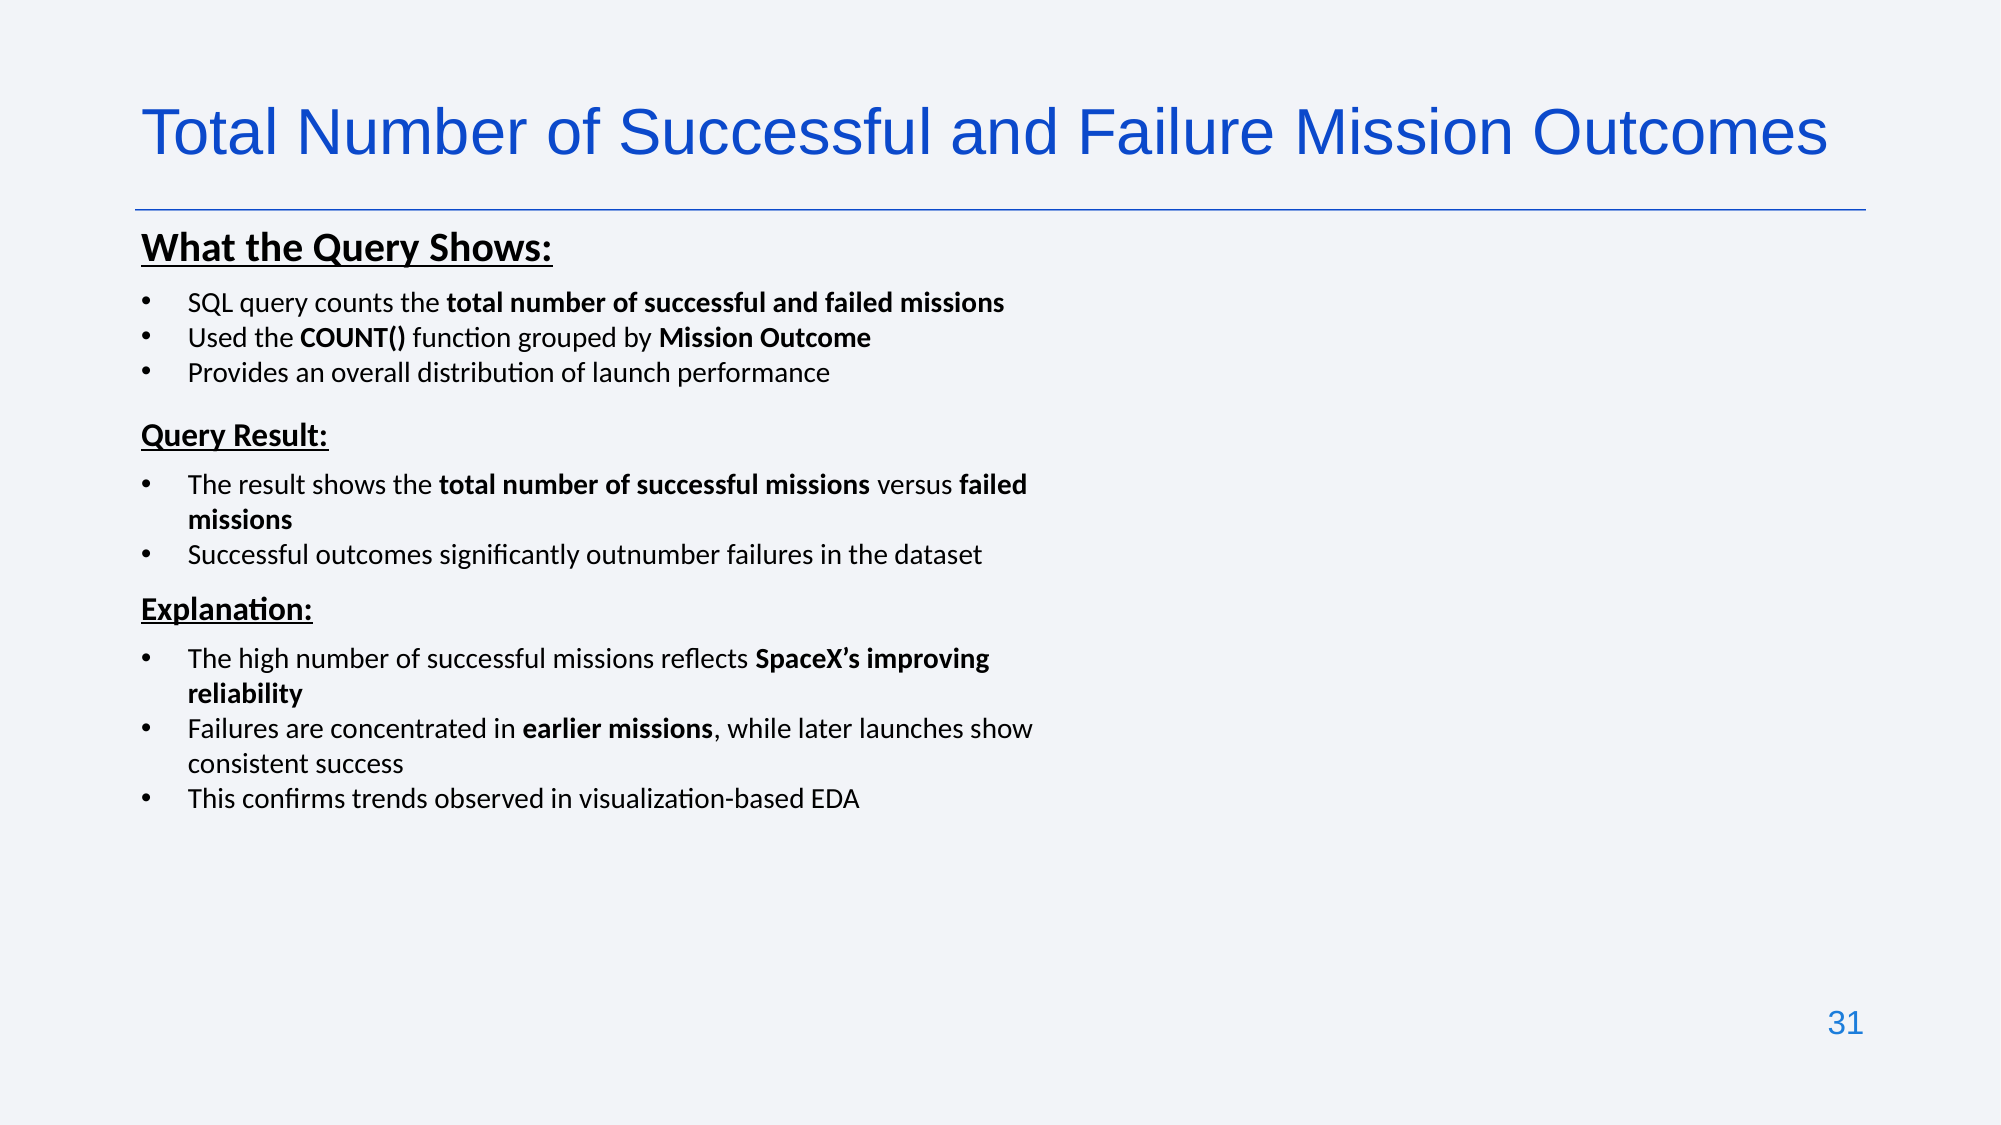

Total Number of Successful and Failure Mission Outcomes
What the Query Shows:
SQL query counts the total number of successful and failed missions
Used the COUNT() function grouped by Mission Outcome
Provides an overall distribution of launch performance
Query Result:
The result shows the total number of successful missions versus failed missions
Successful outcomes significantly outnumber failures in the dataset
Explanation:
The high number of successful missions reflects SpaceX’s improving reliability
Failures are concentrated in earlier missions, while later launches show consistent success
This confirms trends observed in visualization-based EDA
31